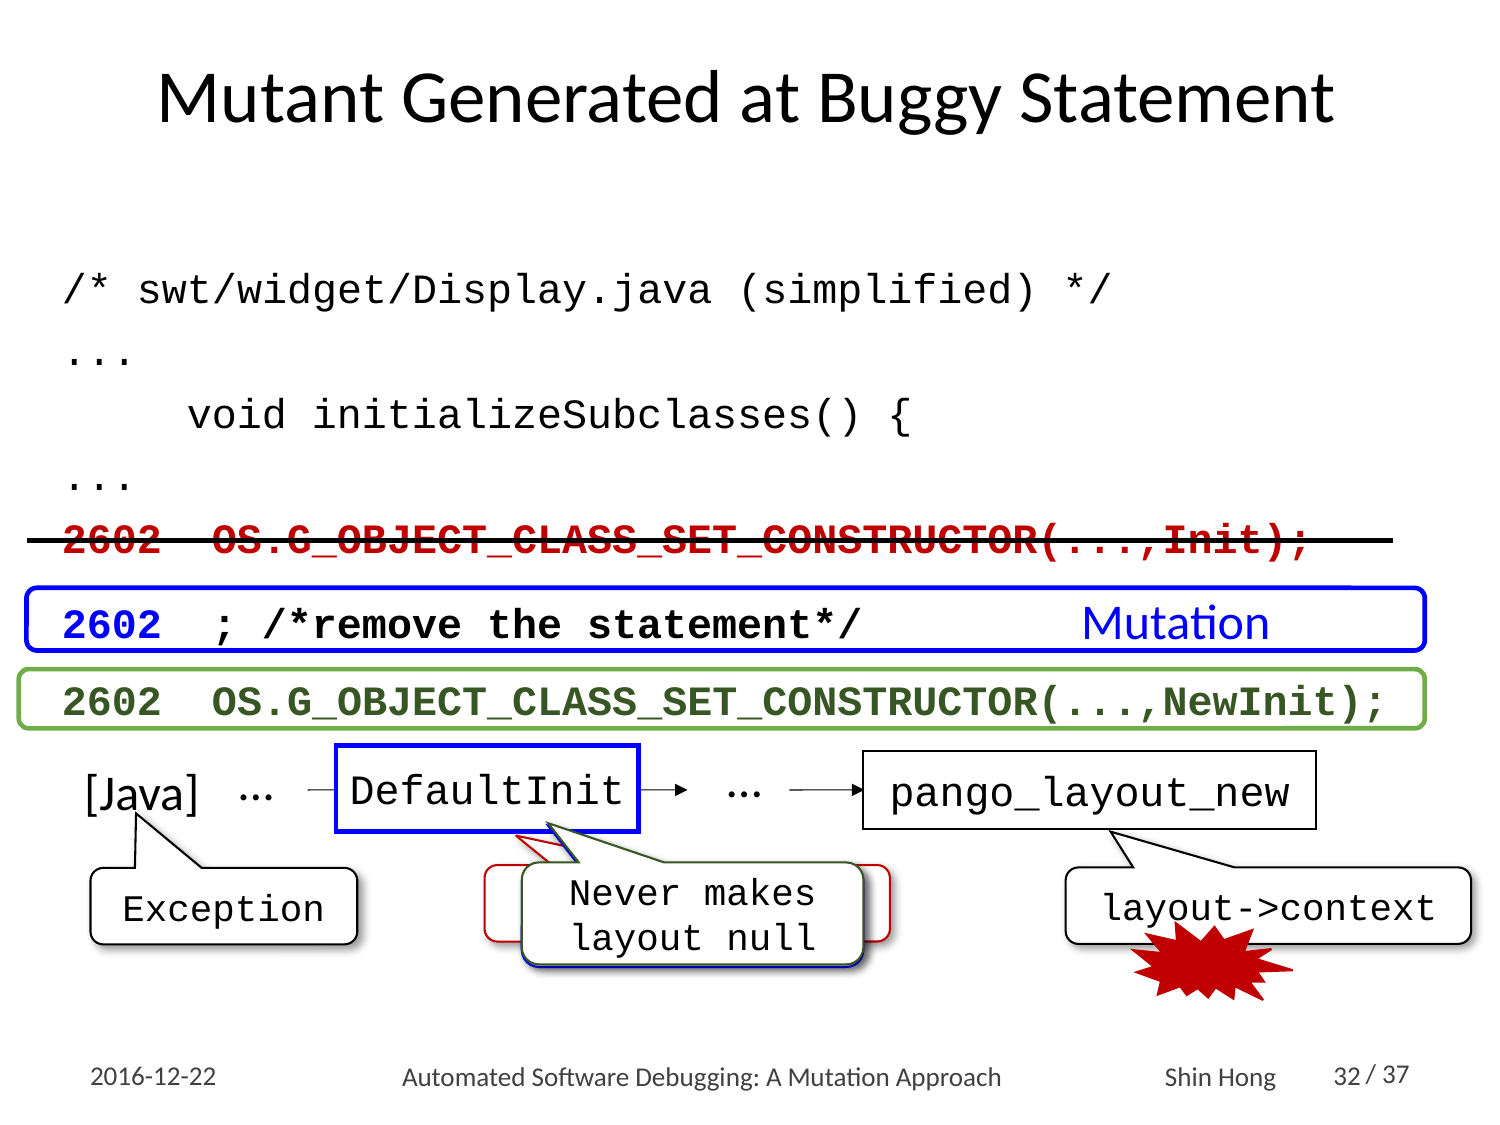

# Mutant Generated at Buggy Statement
/* swt/widget/Display.java (simplified) */
...
     void initializeSubclasses() {
...
2602  OS.G_OBJECT_CLASS_SET_CONSTRUCTOR(...,Init);

2602  ; /*remove the statement*/

2602  OS.G_OBJECT_CLASS_SET_CONSTRUCTOR(...,NewInit);

Mutation

DefaultInit
NewInit
Init
pango_layout_new
[Java]
…
…
Never makes layout null
layout = null
Never makes layout null
layout->context
Exception

Automated Software Debugging: A Mutation Approach
32
2016-12-22